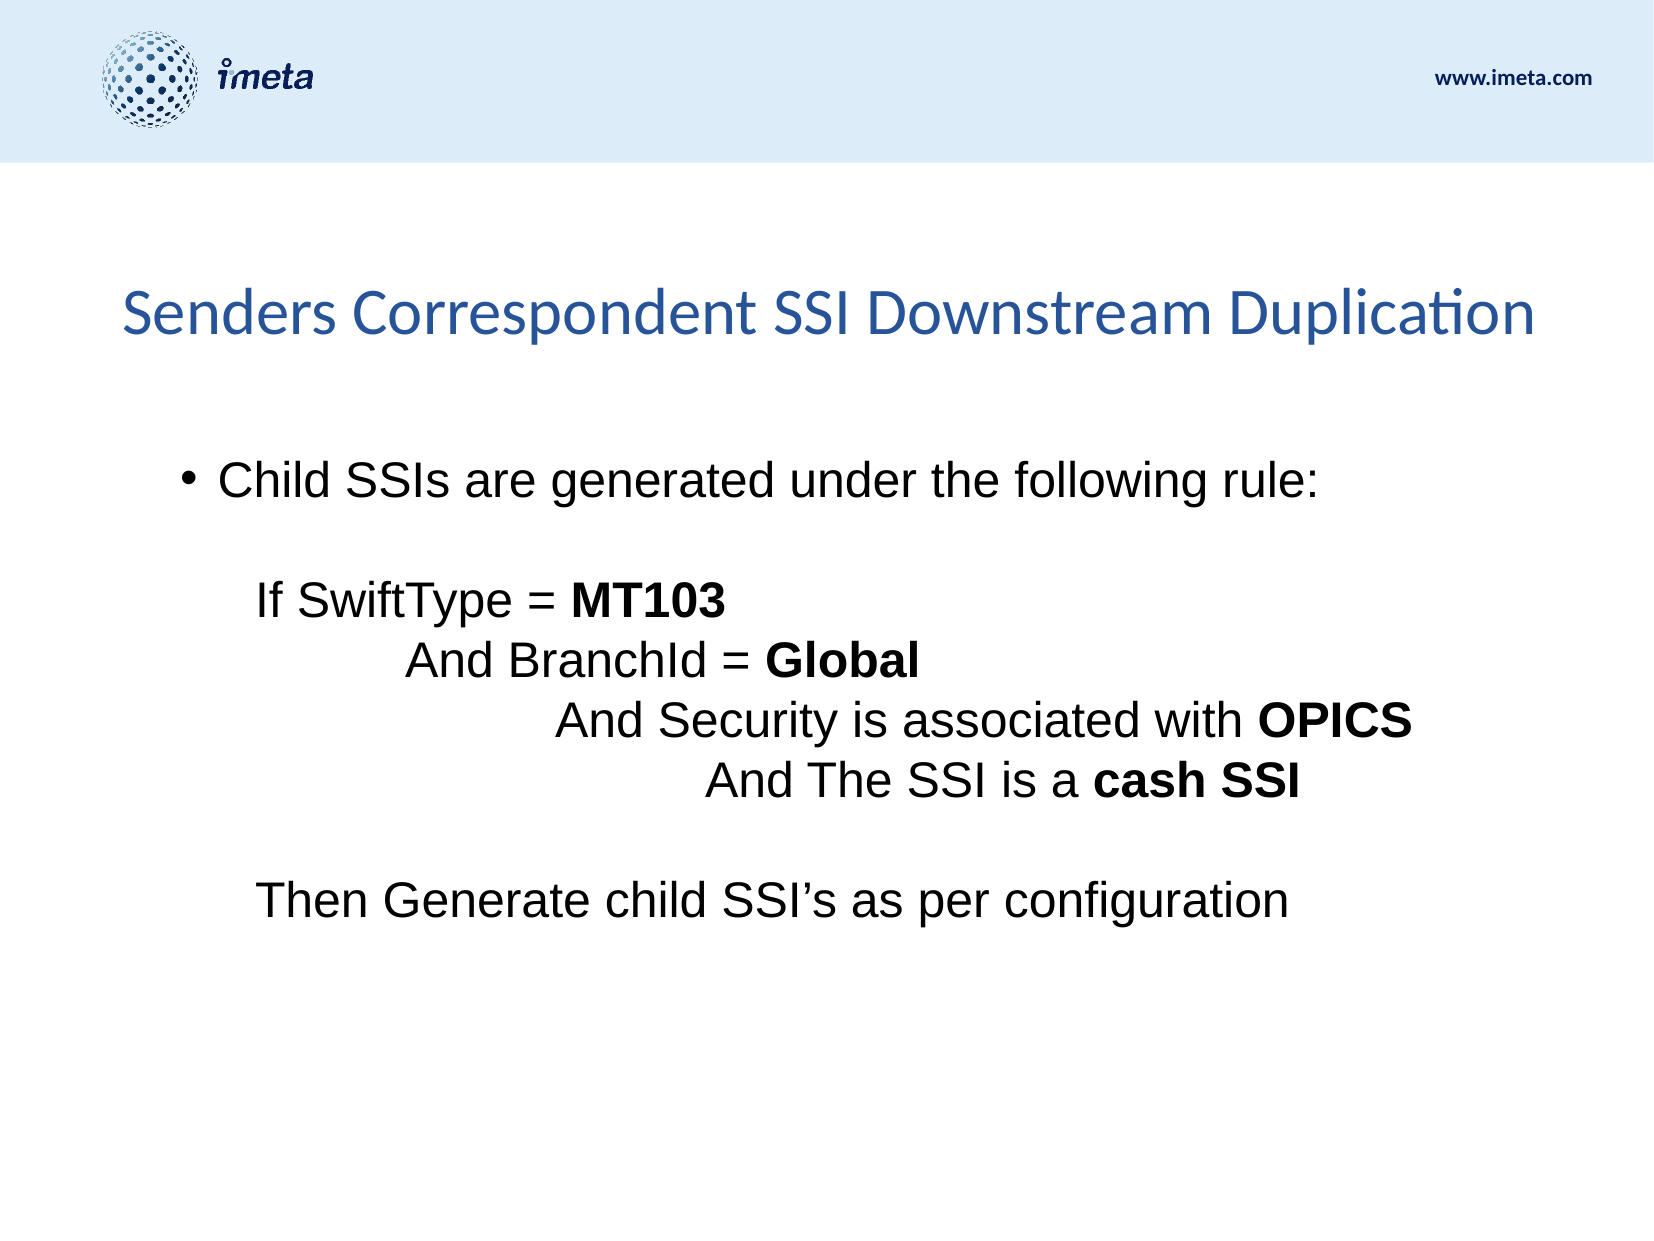

# Senders Correspondent SSI Downstream Duplication
Child SSIs are generated under the following rule:

If SwiftType = MT103
	And BranchId = Global
		And Security is associated with OPICS
			And The SSI is a cash SSI

Then Generate child SSI’s as per configuration